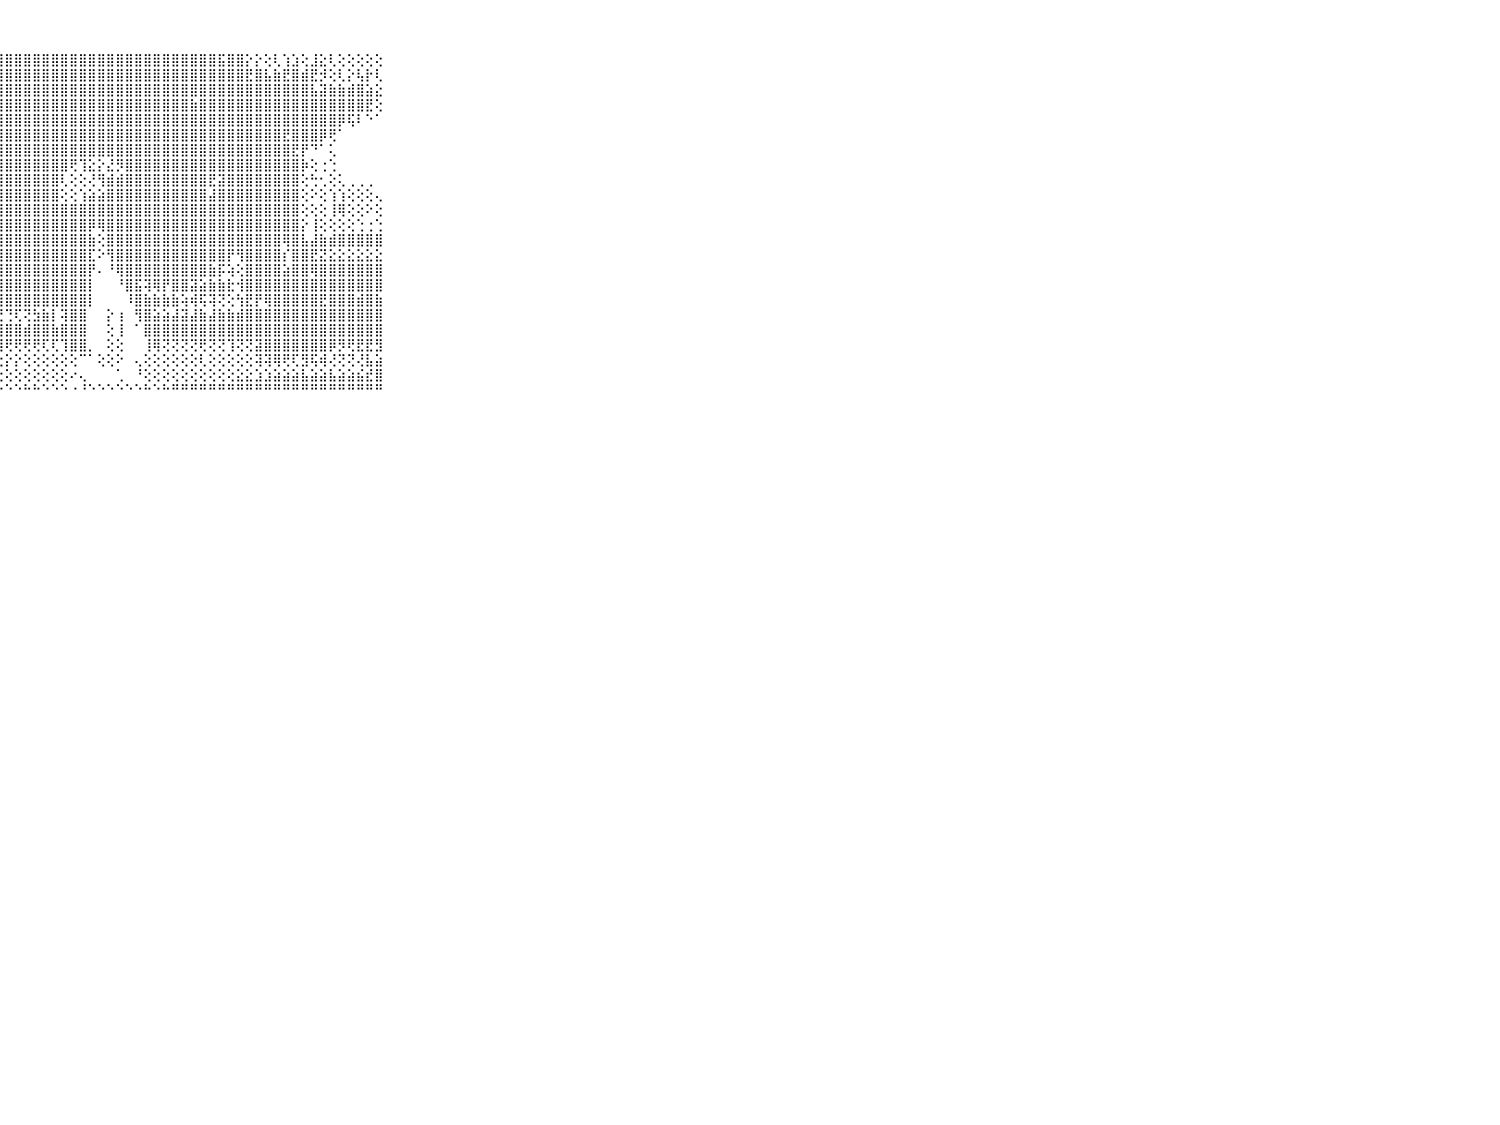

⠀⠀⠀⠀⠀⠀⠀⠀⠀⠀⠀⣿⣿⣿⣿⣿⣿⣿⣿⣿⣿⣿⣿⣿⣿⣿⣿⣿⣿⣿⣿⣿⣿⣿⣿⣿⣿⣿⣿⣿⣿⣿⣿⣿⣿⣿⣿⣿⣿⣿⣿⣯⣿⣿⡕⡕⢕⢇⢱⣱⢕⣸⣕⢇⢕⢕⢕⢕⢕⠀⠀⠀⠀⠀⠀⠀⠀⠀⠀⠀⠀
⠀⠀⠀⠀⠀⠀⠀⠀⠀⠀⠀⣿⣿⣿⣿⣿⣿⣿⣿⣿⣿⣿⣿⣿⣿⣿⣿⣿⣿⣿⣿⣿⣿⣿⣿⣿⣿⣿⣿⣿⣿⣿⣿⣿⣿⣿⣿⣿⣿⣿⣿⣿⣿⣿⣟⣿⣧⣷⣟⣿⣾⣟⡺⢕⢇⡕⢧⡗⢇⠀⠀⠀⠀⠀⠀⠀⠀⠀⠀⠀⠀
⠀⠀⠀⠀⠀⠀⠀⠀⠀⠀⠀⣿⣿⣿⣿⣿⣯⣿⣟⣿⣿⣿⣿⣿⣿⣿⣿⣿⣿⣿⣿⣿⣿⣿⣿⣿⣿⣿⣿⣿⣿⣿⣿⣿⣿⣿⣿⣿⣿⣿⣿⣿⣿⣿⣿⣿⣿⣿⣿⣿⣿⣧⣽⣷⣷⣾⣿⣵⣕⠀⠀⠀⠀⠀⠀⠀⠀⠀⠀⠀⠀
⠀⠀⠀⠀⠀⠀⠀⠀⠀⠀⠀⣿⣿⣿⣿⣿⣿⣿⣿⣿⣿⣿⣿⣿⣿⣿⣿⣿⣿⣿⣿⣿⣿⣿⣿⣿⣿⣿⣿⣿⣿⣿⣿⣿⣿⣿⣿⣿⣷⣿⣿⣿⣿⣿⣿⣿⣿⣿⣿⣿⣿⣿⣿⣿⣿⣿⣿⣟⢕⠀⠀⠀⠀⠀⠀⠀⠀⠀⠀⠀⠀
⠀⠀⠀⠀⠀⠀⠀⠀⠀⠀⠀⣿⣿⣿⣿⣿⣿⣿⣿⣿⣿⣿⣿⣿⣿⣿⣿⣿⣿⣿⣿⣿⣿⣿⣿⣿⣿⣿⣿⣿⣿⣿⣿⣿⣿⣿⣿⣿⣿⣿⣿⣿⣿⣿⣿⣿⣿⣿⣿⣿⣿⣿⣿⣿⡿⢯⠇⠑⠁⠀⠀⠀⠀⠀⠀⠀⠀⠀⠀⠀⠀
⠀⠀⠀⠀⠀⠀⠀⠀⠀⠀⠀⢿⢟⢟⢟⢿⣿⣿⣿⣿⣿⣿⣿⣿⣿⣿⣿⣿⣿⣿⣿⣿⣿⣿⣿⣿⣿⣿⣿⣿⣿⣿⣿⣿⣿⣿⣿⣿⣿⣿⣿⣿⣿⣿⣿⣿⣿⣿⣟⣿⣿⣿⡿⢟⠁⠀⠀⠀⠀⠀⠀⠀⠀⠀⠀⠀⠀⠀⠀⠀⠀
⠀⠀⠀⠀⠀⠀⠀⠀⠀⠀⠀⡁⢕⢞⢷⣕⡕⢝⢻⣿⣿⣿⣿⣿⣿⣿⣿⣿⣿⣿⣿⣿⣿⣿⣿⣿⣿⣿⣿⣿⣿⣿⣿⣿⣿⣿⣿⣿⣿⣿⣿⣿⣿⣿⣿⣿⣿⣿⣿⣟⡟⠙⠁⢅⠀⠀⠀⠀⠀⠀⠀⠀⠀⠀⠀⠀⠀⠀⠀⠀⠀
⠀⠀⠀⠀⠀⠀⠀⠀⠀⠀⠀⢔⢕⢕⢕⢕⢝⢷⣧⢜⢻⣿⣿⣿⣿⣿⣿⣿⣿⣿⣿⣿⣿⣿⣿⢟⢹⣕⡕⣜⡻⣿⣿⣿⣿⣿⣿⣿⣿⣿⣿⣿⣿⣿⣿⣿⣿⣿⣿⣿⡷⢕⢐⢑⠀⠀⠀⠀⠀⠀⠀⠀⠀⠀⠀⠀⠀⠀⠀⠀⠀
⠀⠀⠀⠀⠀⠀⠀⠀⠀⠀⠀⢕⢕⢕⢕⢕⢕⢕⢻⣿⣕⣿⣿⣿⣿⣿⣿⣿⣿⣿⣿⣿⣿⣿⢇⢕⢕⢜⢻⣾⣾⣿⣿⣿⣿⣿⣿⣿⣿⣿⣟⣽⣿⣿⣿⣿⣿⣿⣿⣿⢕⢓⢂⢕⢅⢀⢀⢀⠀⠀⠀⠀⠀⠀⠀⠀⠀⠀⠀⠀⠀
⠀⠀⠀⠀⠀⠀⠀⠀⠀⠀⠀⣿⣷⣾⣷⣷⣷⣧⣕⣿⣿⢎⣿⣿⣿⣿⣿⣿⣿⣿⣿⣿⣿⣿⢕⢕⢱⣵⣵⣿⣿⣿⣿⣿⣿⣿⣿⣿⣿⣿⣼⣿⣿⣿⣿⣿⣿⣿⣿⣿⢕⠕⢕⢱⢱⢕⢕⢕⢄⠀⠀⠀⠀⠀⠀⠀⠀⠀⠀⠀⠀
⠀⠀⠀⠀⠀⠀⠀⠀⠀⠀⠀⣿⣿⣿⣿⣿⣿⣿⣿⣿⣿⢿⣿⣿⣿⣿⣿⣿⣿⣿⣿⣿⣿⣿⣿⣿⣿⣿⣿⣿⣿⣿⣿⣿⣿⣿⣿⣿⣿⣿⣿⣿⣿⣿⣿⣿⣿⣿⣿⣿⢕⢕⢕⢸⢿⢕⢕⠕⢕⠀⠀⠀⠀⠀⠀⠀⠀⠀⠀⠀⠀
⠀⠀⠀⠀⠀⠀⠀⠀⠀⠀⠀⣿⣿⣿⣿⣿⣿⣿⣿⣿⣿⢧⣿⣿⣿⣿⣿⣿⣿⣿⣿⣿⣿⣿⣿⣿⣿⡿⢿⣿⣿⣿⣿⣿⣿⣿⣿⣿⣿⣿⣿⣿⣿⣿⣿⣿⣿⣿⣿⣿⡕⢸⢕⢕⢕⢕⢑⢐⢑⠀⠀⠀⠀⠀⠀⠀⠀⠀⠀⠀⠀
⠀⠀⠀⠀⠀⠀⠀⠀⠀⠀⠀⣿⣿⣿⣿⣿⣿⣿⣿⣿⣿⡗⣿⣿⣿⣿⣿⣿⣿⣿⣿⣿⣿⣿⣿⣿⣿⣷⢕⣿⣿⣿⣿⣿⣿⣿⣿⣿⣿⣿⣿⣿⣿⣿⣿⣿⣿⣿⢿⣿⣧⣼⣷⣾⣿⣿⣿⣿⣿⠀⠀⠀⠀⠀⠀⠀⠀⠀⠀⠀⠀
⠀⠀⠀⠀⠀⠀⠀⠀⠀⠀⠀⣿⣿⣿⣿⣿⣿⣿⣿⣿⣿⢕⣿⣿⣿⣿⣿⣿⣿⣿⣿⣿⣿⣿⣿⣿⣿⣏⠕⢻⣿⣿⣿⣿⣿⣿⣿⣿⣿⣿⣿⣿⡟⢻⣿⣿⣿⣿⡎⣿⣿⣟⣝⣕⣕⣕⣕⣕⣕⠀⠀⠀⠀⠀⠀⠀⠀⠀⠀⠀⠀
⠀⠀⠀⠀⠀⠀⠀⠀⠀⠀⠀⣿⣿⣿⣿⣿⣿⣿⣿⣿⣿⡕⣿⣿⣿⣿⣿⣿⣿⣿⣿⣿⣿⣿⣿⣿⣿⡟⠄⠘⢿⣿⣿⣿⣿⣿⣿⣿⣿⣿⣷⡯⢵⢕⣿⣿⣿⣿⣵⣿⣿⢿⣿⣿⣿⣿⣿⣿⣿⠀⠀⠀⠀⠀⠀⠀⠀⠀⠀⠀⠀
⠀⠀⠀⠀⠀⠀⠀⠀⠀⠀⠀⣿⣿⣿⣿⣿⣿⣿⣿⣿⣿⢇⣿⣿⣿⣿⣿⣿⣿⣿⣿⣿⣿⣿⣿⣿⣿⡇⠀⠀⠘⣿⣯⢽⢿⡟⣿⣿⣽⣵⣷⣷⣗⢺⣿⣿⣿⣿⣿⣿⣿⣿⣿⣿⣿⣿⣿⣿⣿⠀⠀⠀⠀⠀⠀⠀⠀⠀⠀⠀⠀
⠀⠀⠀⠀⠀⠀⠀⠀⠀⠀⠀⣿⣿⣿⣿⣿⣿⣿⣿⣿⣷⡫⢿⣿⣿⣿⣿⣿⣿⣿⣿⣿⣿⣿⣿⣿⣿⡇⠀⠀⠀⠸⣿⣷⣷⣷⣷⢵⢾⢯⢽⢝⢕⢳⣟⡟⢿⣿⣿⣿⣿⣿⣟⣿⣿⣿⣾⣿⣷⠀⠀⠀⠀⠀⠀⠀⠀⠀⠀⠀⠀
⠀⠀⠀⠀⠀⠀⠀⠀⠀⠀⠀⢟⣻⣿⣿⣿⣿⣟⣟⣟⣕⣕⣽⣿⡿⢿⢟⢛⢙⢏⢝⣳⣷⡇⢽⣿⣿⠀⠀⡕⢰⠀⢻⣿⣵⣵⣼⣽⣼⣷⣼⣷⣷⣾⣿⣿⣿⣿⣿⣿⣿⣿⣿⣿⣿⣿⣿⣿⣿⠀⠀⠀⠀⠀⠀⠀⠀⠀⠀⠀⠀
⠀⠀⠀⠀⠀⠀⠀⠀⠀⠀⠀⣿⣿⣿⣿⡿⢿⢿⣟⣟⡝⢝⢕⣵⣷⣷⣾⣿⣿⣿⣾⣿⣿⣷⣿⣿⣿⠀⠀⢕⢸⠀⠁⣿⣿⣿⣿⣿⣿⣿⣿⣿⣿⣿⣿⣿⣿⣿⣿⣿⣿⣿⣿⣿⣿⣿⣿⣿⣿⠀⠀⠀⠀⠀⠀⠀⠀⠀⠀⠀⠀
⠀⠀⠀⠀⠀⠀⠀⠀⠀⠀⠀⢝⢝⢱⢕⢱⣾⣿⣿⣿⣿⢕⢕⢝⣿⣿⣿⢿⢟⢟⢟⢟⢏⢏⢹⣿⣿⡀⠀⢕⢕⠀⠀⢸⢿⢝⢝⢝⢝⢟⢝⢝⢹⢝⢝⣽⣿⣿⣿⣿⣿⣿⣿⡿⡻⢟⣟⣟⣻⠀⠀⠀⠀⠀⠀⠀⠀⠀⠀⠀⠀
⠀⠀⠀⠀⠀⠀⠀⠀⠀⠀⠀⢕⢕⢕⢕⢕⢕⢜⢽⢵⢗⢕⢕⢕⢕⢕⢕⢕⡕⡕⢕⢕⢕⢕⢕⢕⠉⠁⢕⢕⠕⠀⢄⢕⢕⢕⢕⢕⢕⢇⢕⢕⢕⢕⢕⢽⢽⢿⢟⢏⣻⢯⢾⢜⢝⢝⢜⣧⣵⠀⠀⠀⠀⠀⠀⠀⠀⠀⠀⠀⠀
⠀⠀⠀⠀⠀⠀⠀⠀⠀⠀⠀⢕⢕⢕⢕⢕⢕⢕⢕⢕⢕⢕⢕⢗⢗⢝⢕⢕⢕⢕⢕⢕⢕⢕⢕⠔⢄⠀⠀⠀⢁⠀⠘⢕⢕⢕⢕⢕⢕⢕⢕⢕⢕⣕⣕⣱⣱⣵⣵⣵⣧⣵⣵⣧⣵⣵⣮⣞⣿⠀⠀⠀⠀⠀⠀⠀⠀⠀⠀⠀⠀
⠀⠀⠀⠀⠀⠀⠀⠀⠀⠀⠀⠑⠑⠑⠑⠑⠑⠑⠑⠑⠑⠑⠑⠑⠑⠑⠃⠑⠑⠑⠓⠓⠑⠑⠑⠐⠘⠑⠑⠑⠑⠑⠑⠓⠑⠓⠛⠛⠛⠛⠛⠛⠛⠛⠛⠛⠛⠛⠛⠛⠛⠛⠛⠛⠛⠛⠛⠛⠛⠀⠀⠀⠀⠀⠀⠀⠀⠀⠀⠀⠀